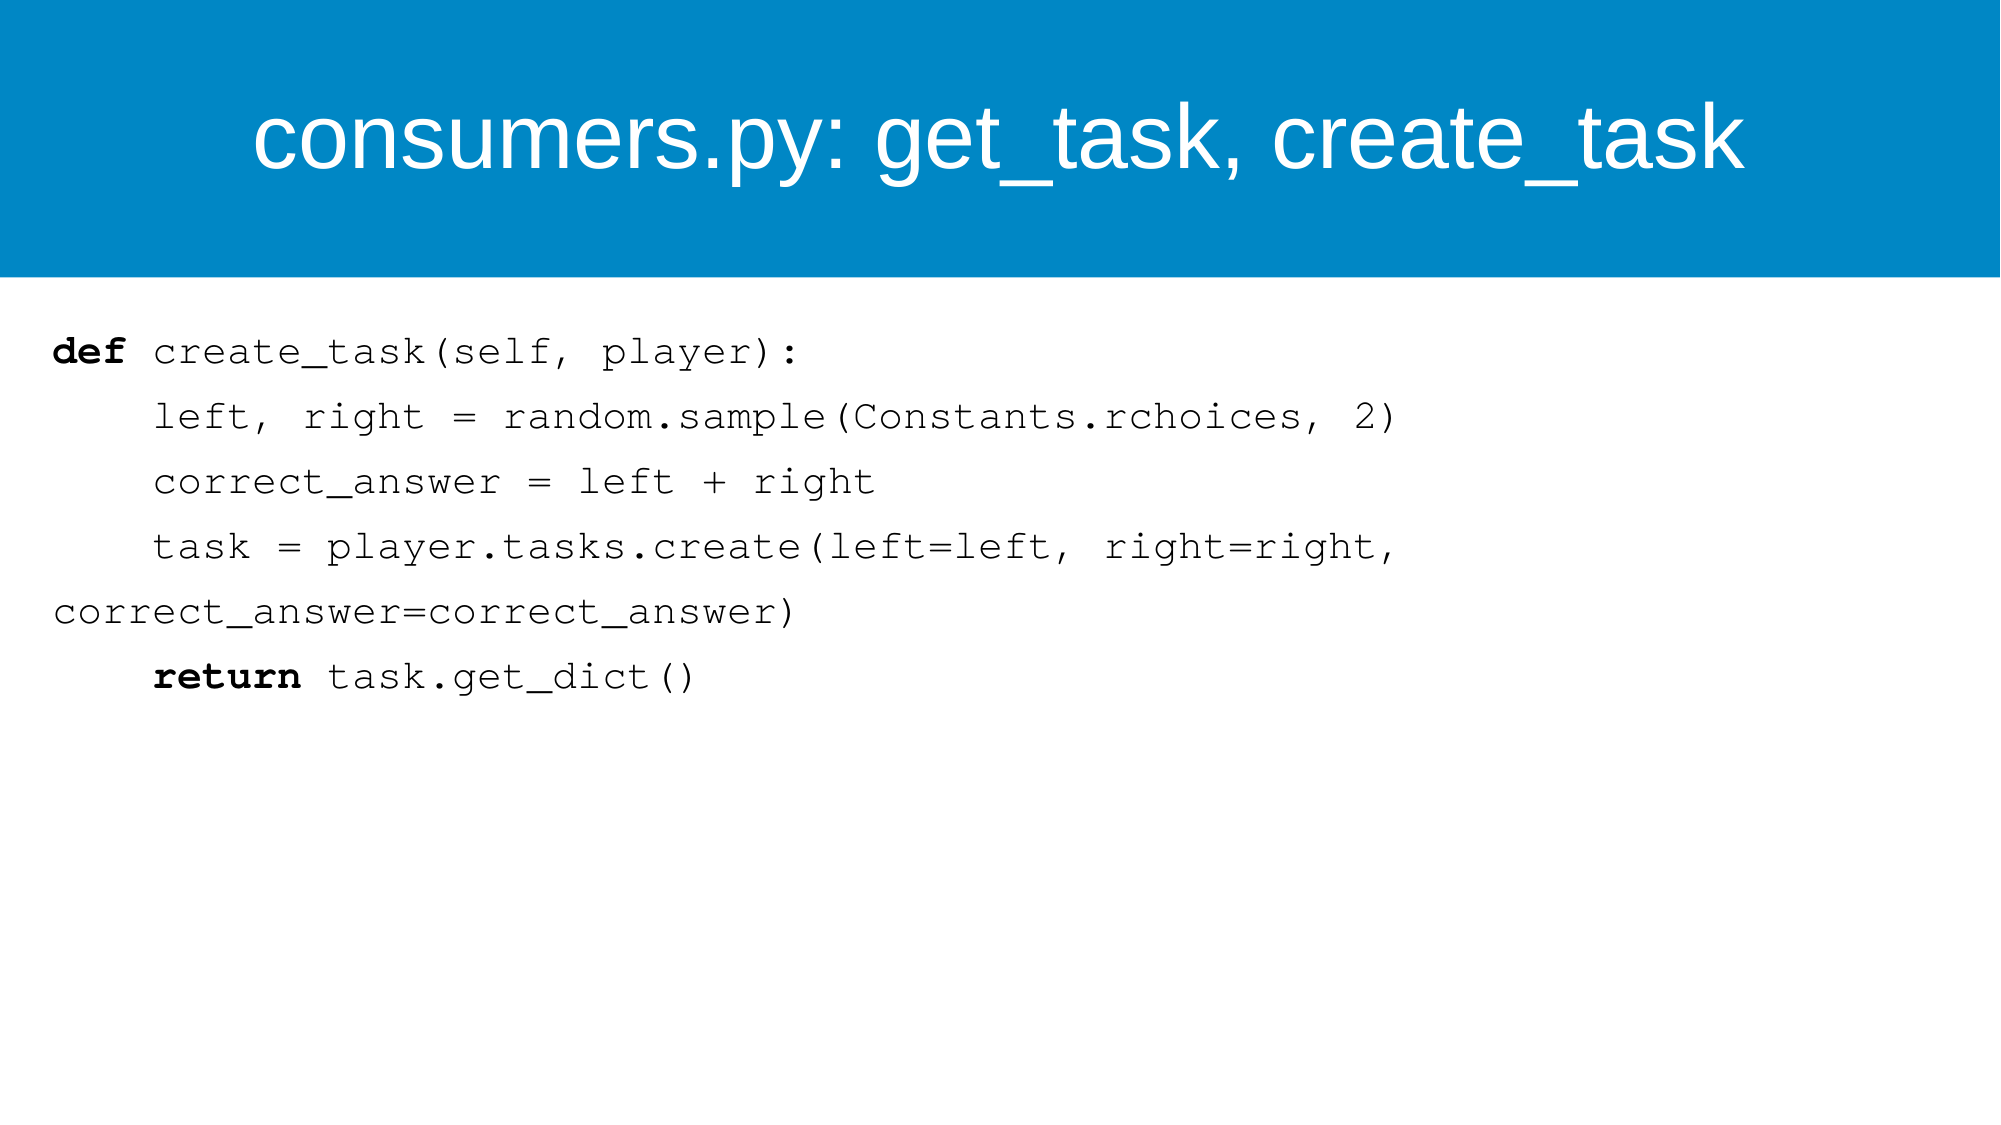

# consumers.py: get_task, create_task
def create_task(self, player):
    left, right = random.sample(Constants.rchoices, 2)
    correct_answer = left + right
    task = player.tasks.create(left=left, right=right, correct_answer=correct_answer)
    return task.get_dict()